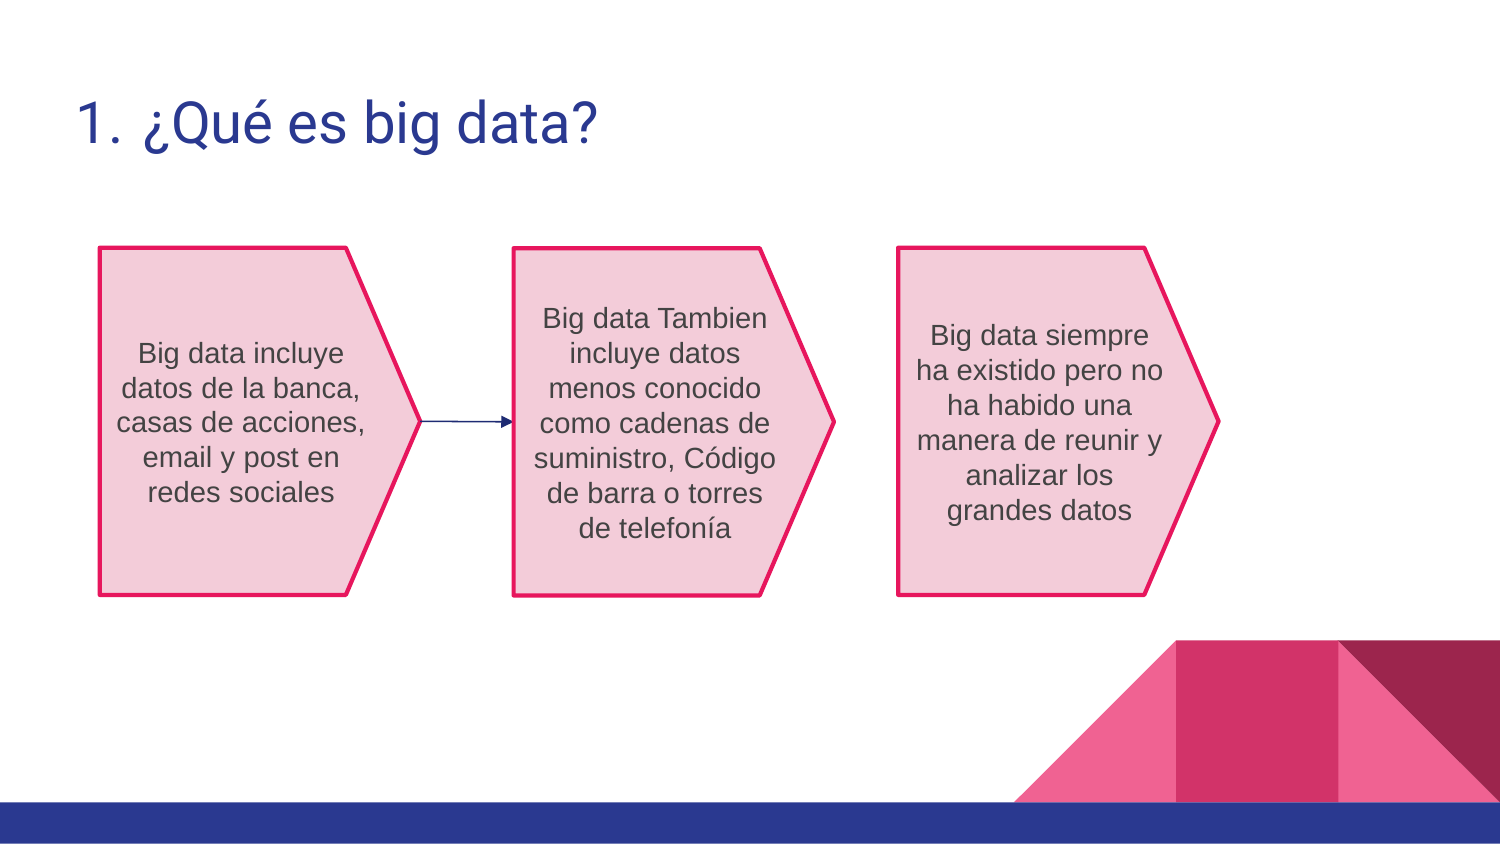

# ¿Qué es big data?
Big data siempre ha existido pero no ha habido una manera de reunir y analizar los grandes datos
Big data incluye datos de la banca, casas de acciones, email y post en redes sociales
Big data Tambien incluye datos menos conocido como cadenas de suministro, Código de barra o torres de telefonía